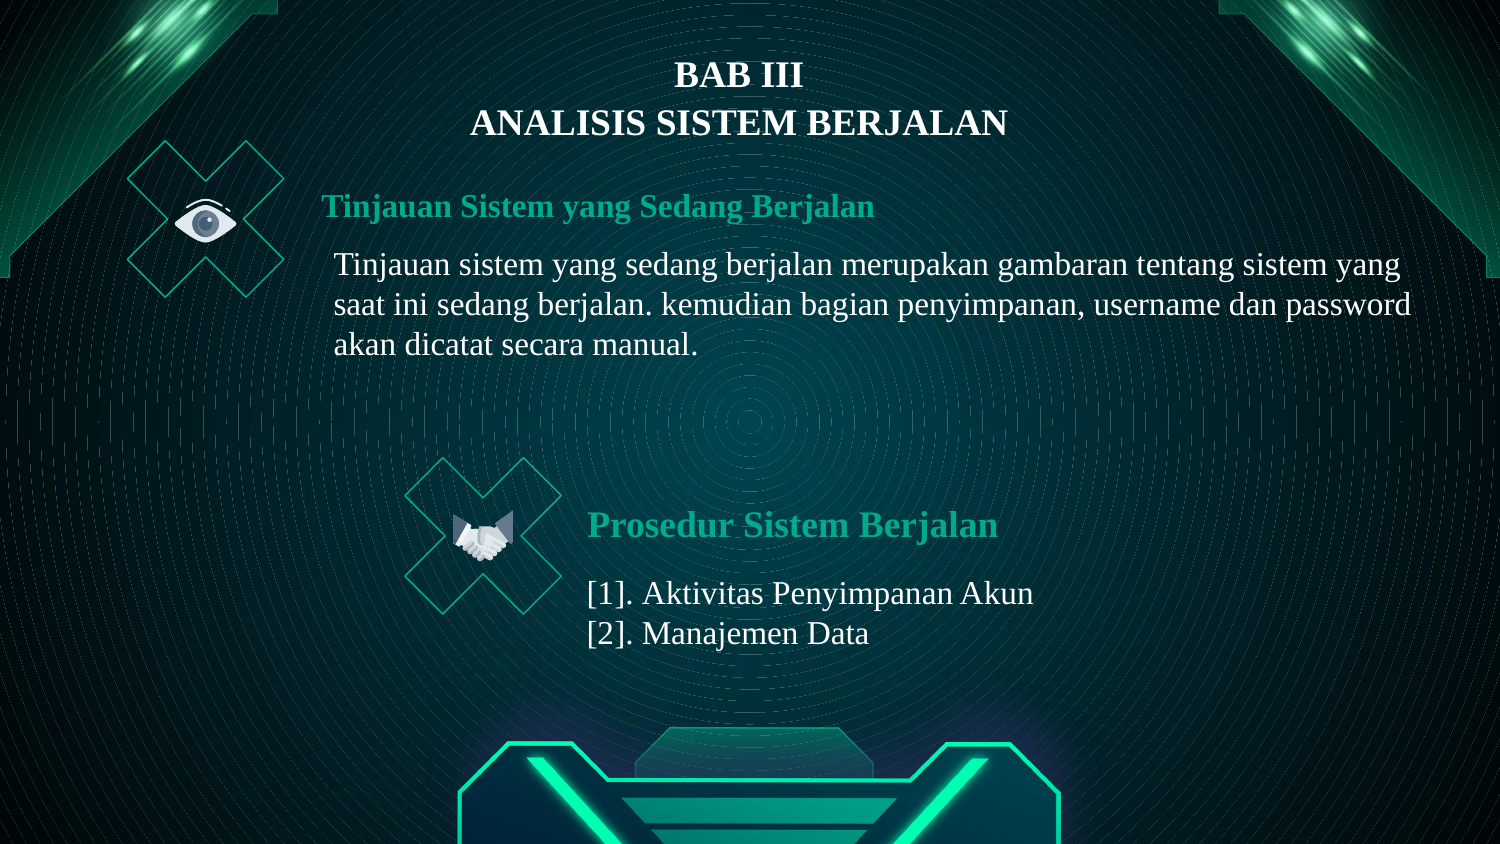

# BAB III ANALISIS SISTEM BERJALAN

Tinjauan Sistem yang Sedang Berjalan

Tinjauan sistem yang sedang berjalan merupakan gambaran tentang sistem yang saat ini sedang berjalan. kemudian bagian penyimpanan, username dan password akan dicatat secara manual.

Prosedur Sistem Berjalan
[1]. Aktivitas Penyimpanan Akun
[2]. Manajemen Data